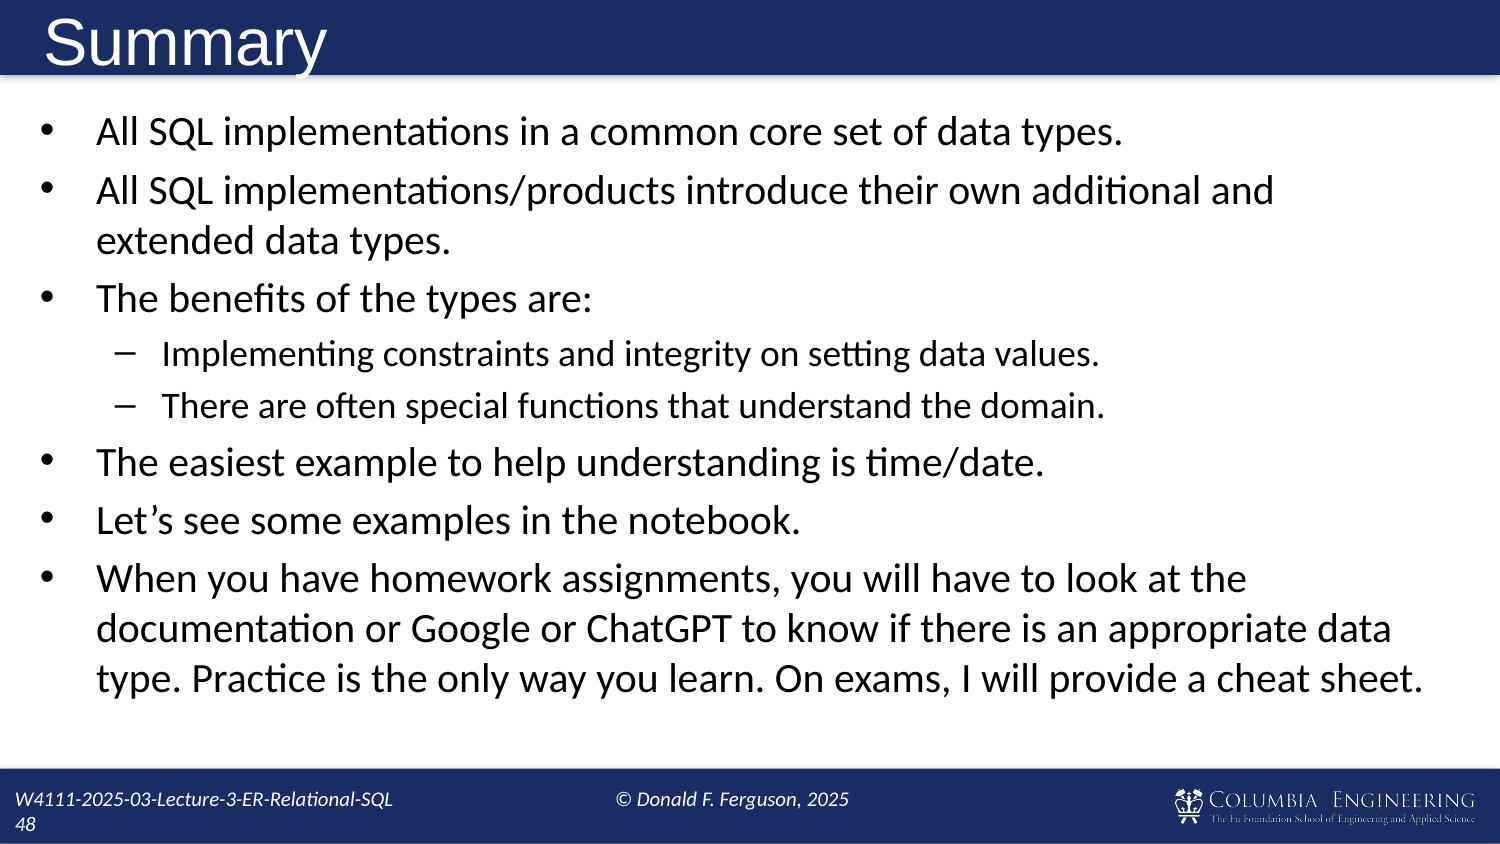

# Summary
All SQL implementations in a common core set of data types.
All SQL implementations/products introduce their own additional and
extended data types.
The benefits of the types are:
Implementing constraints and integrity on setting data values.
There are often special functions that understand the domain.
The easiest example to help understanding is time/date.
Let’s see some examples in the notebook.
When you have homework assignments, you will have to look at the documentation or Google or ChatGPT to know if there is an appropriate data type. Practice is the only way you learn. On exams, I will provide a cheat sheet.